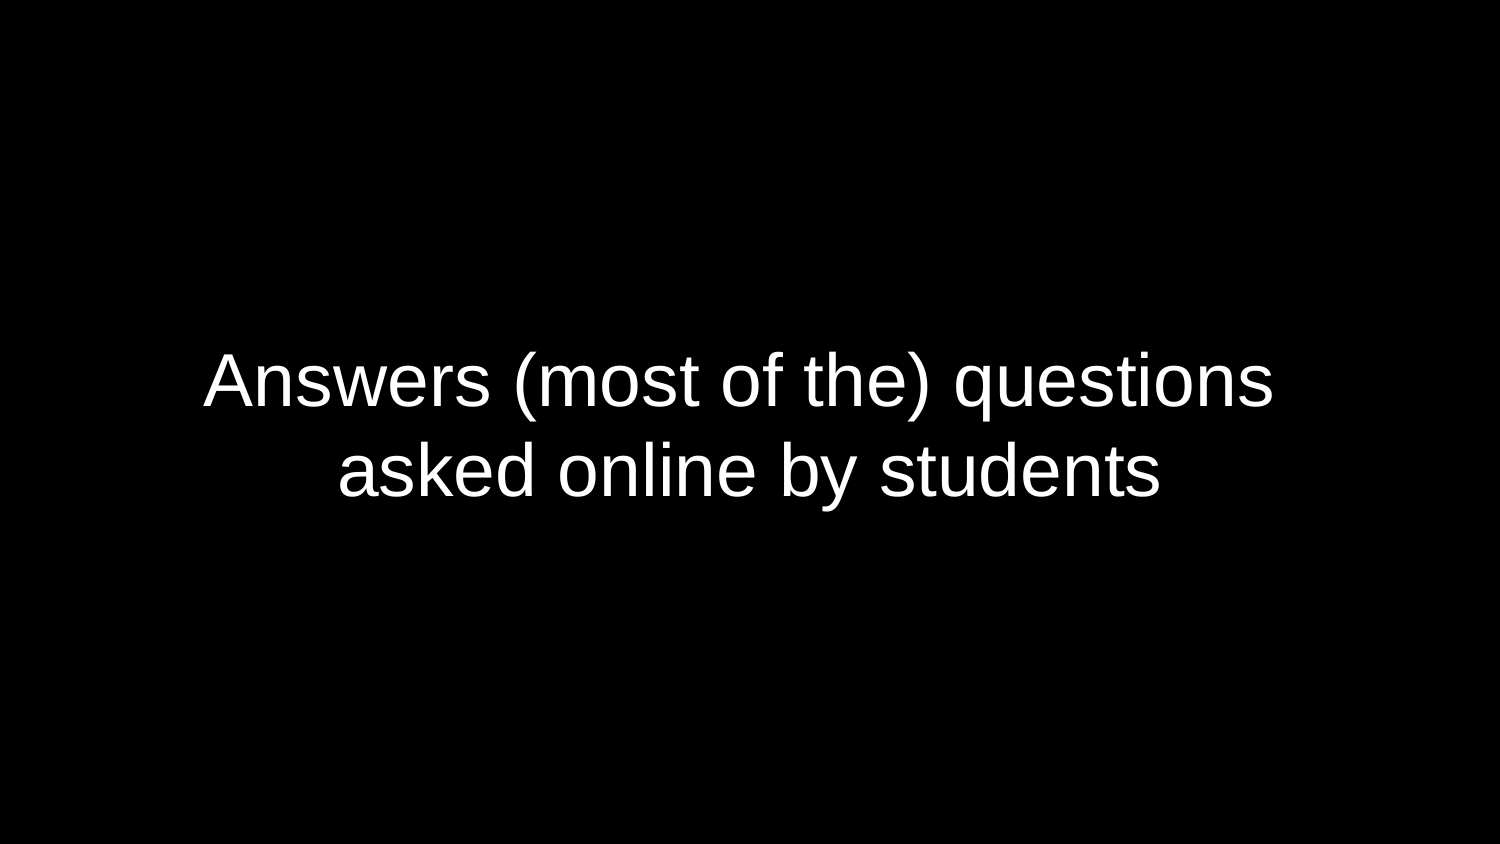

# Answers (most of the) questions asked online by students